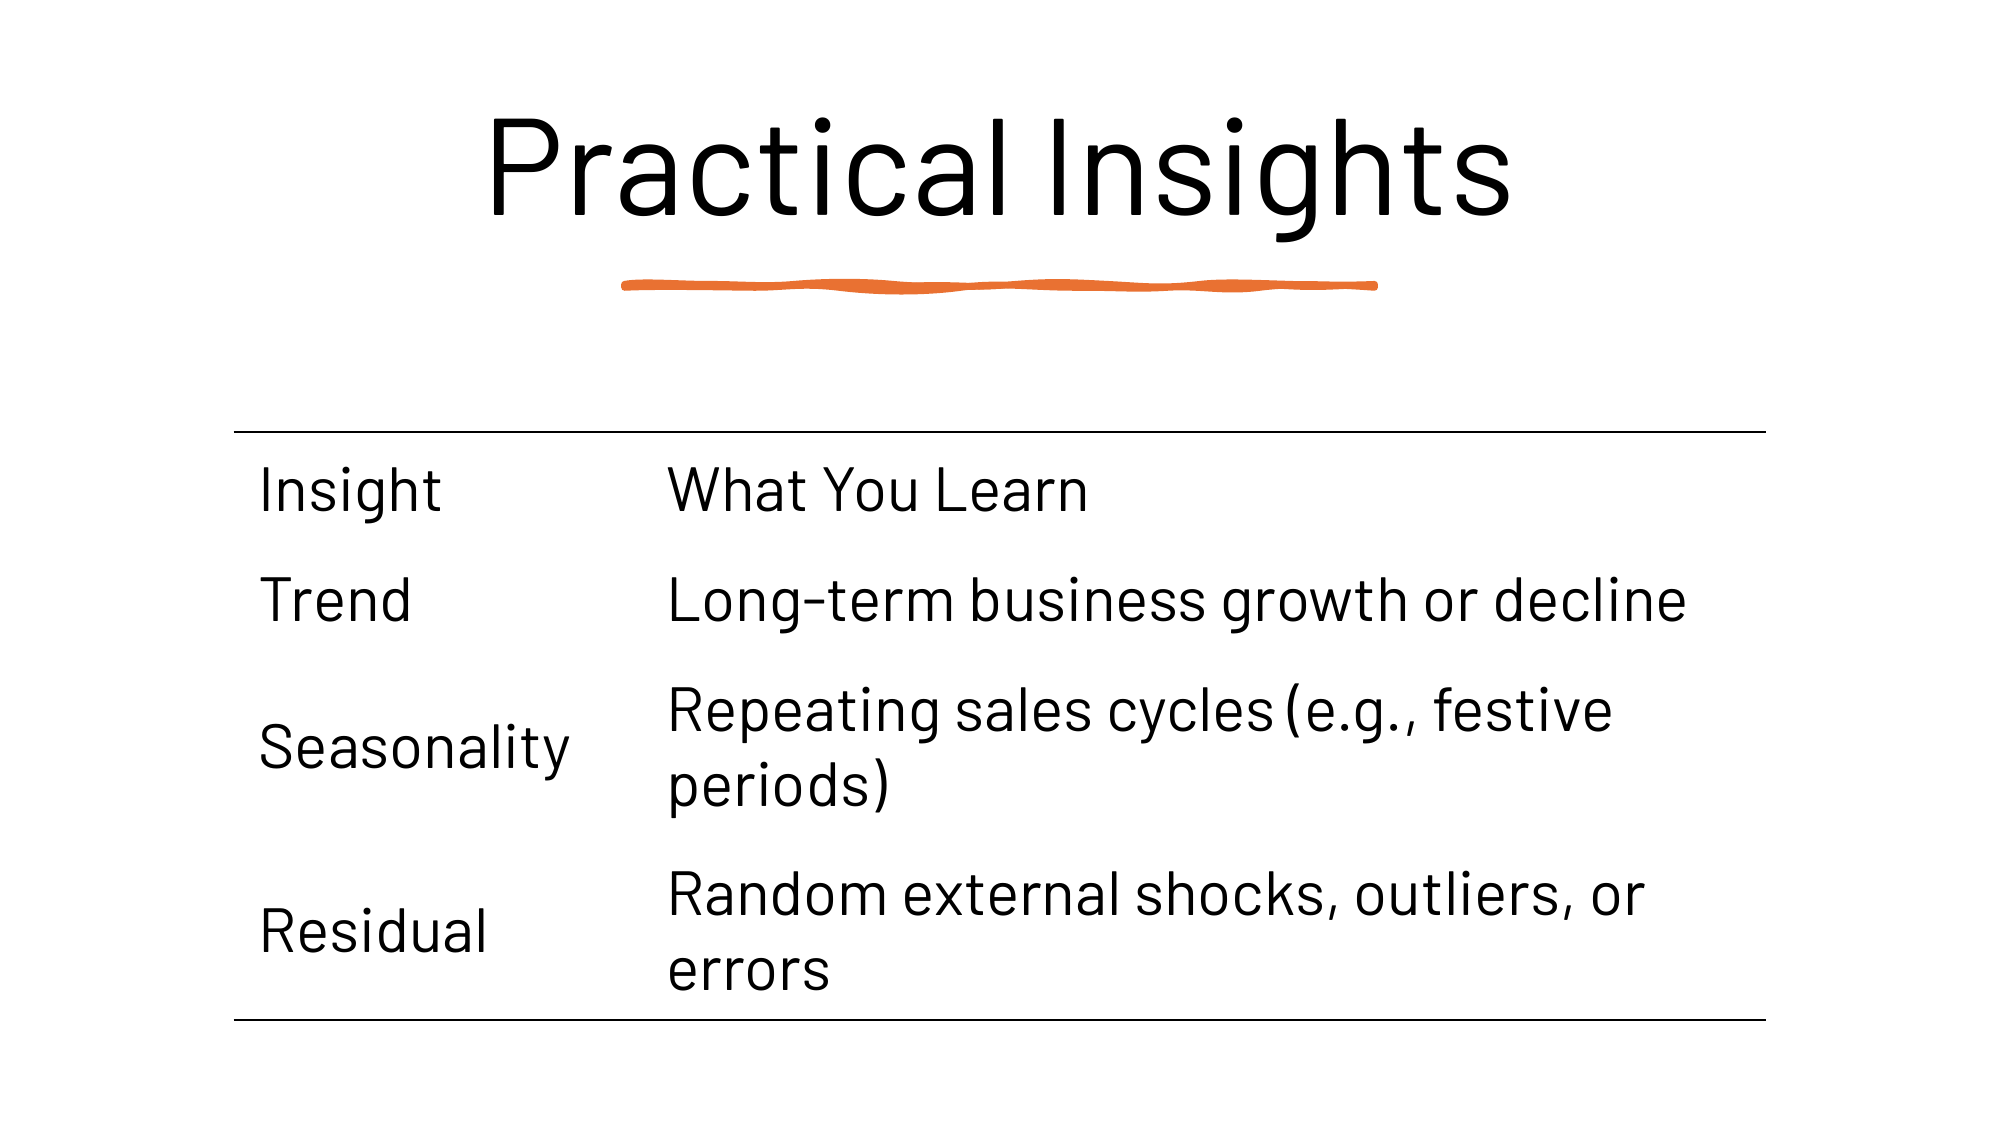

# Practical Insights

| Insight | What You Learn |
| --- | --- |
| Trend | Long-term business growth or decline |
| Seasonality | Repeating sales cycles (e.g., festive periods) |
| Residual | Random external shocks, outliers, or errors |